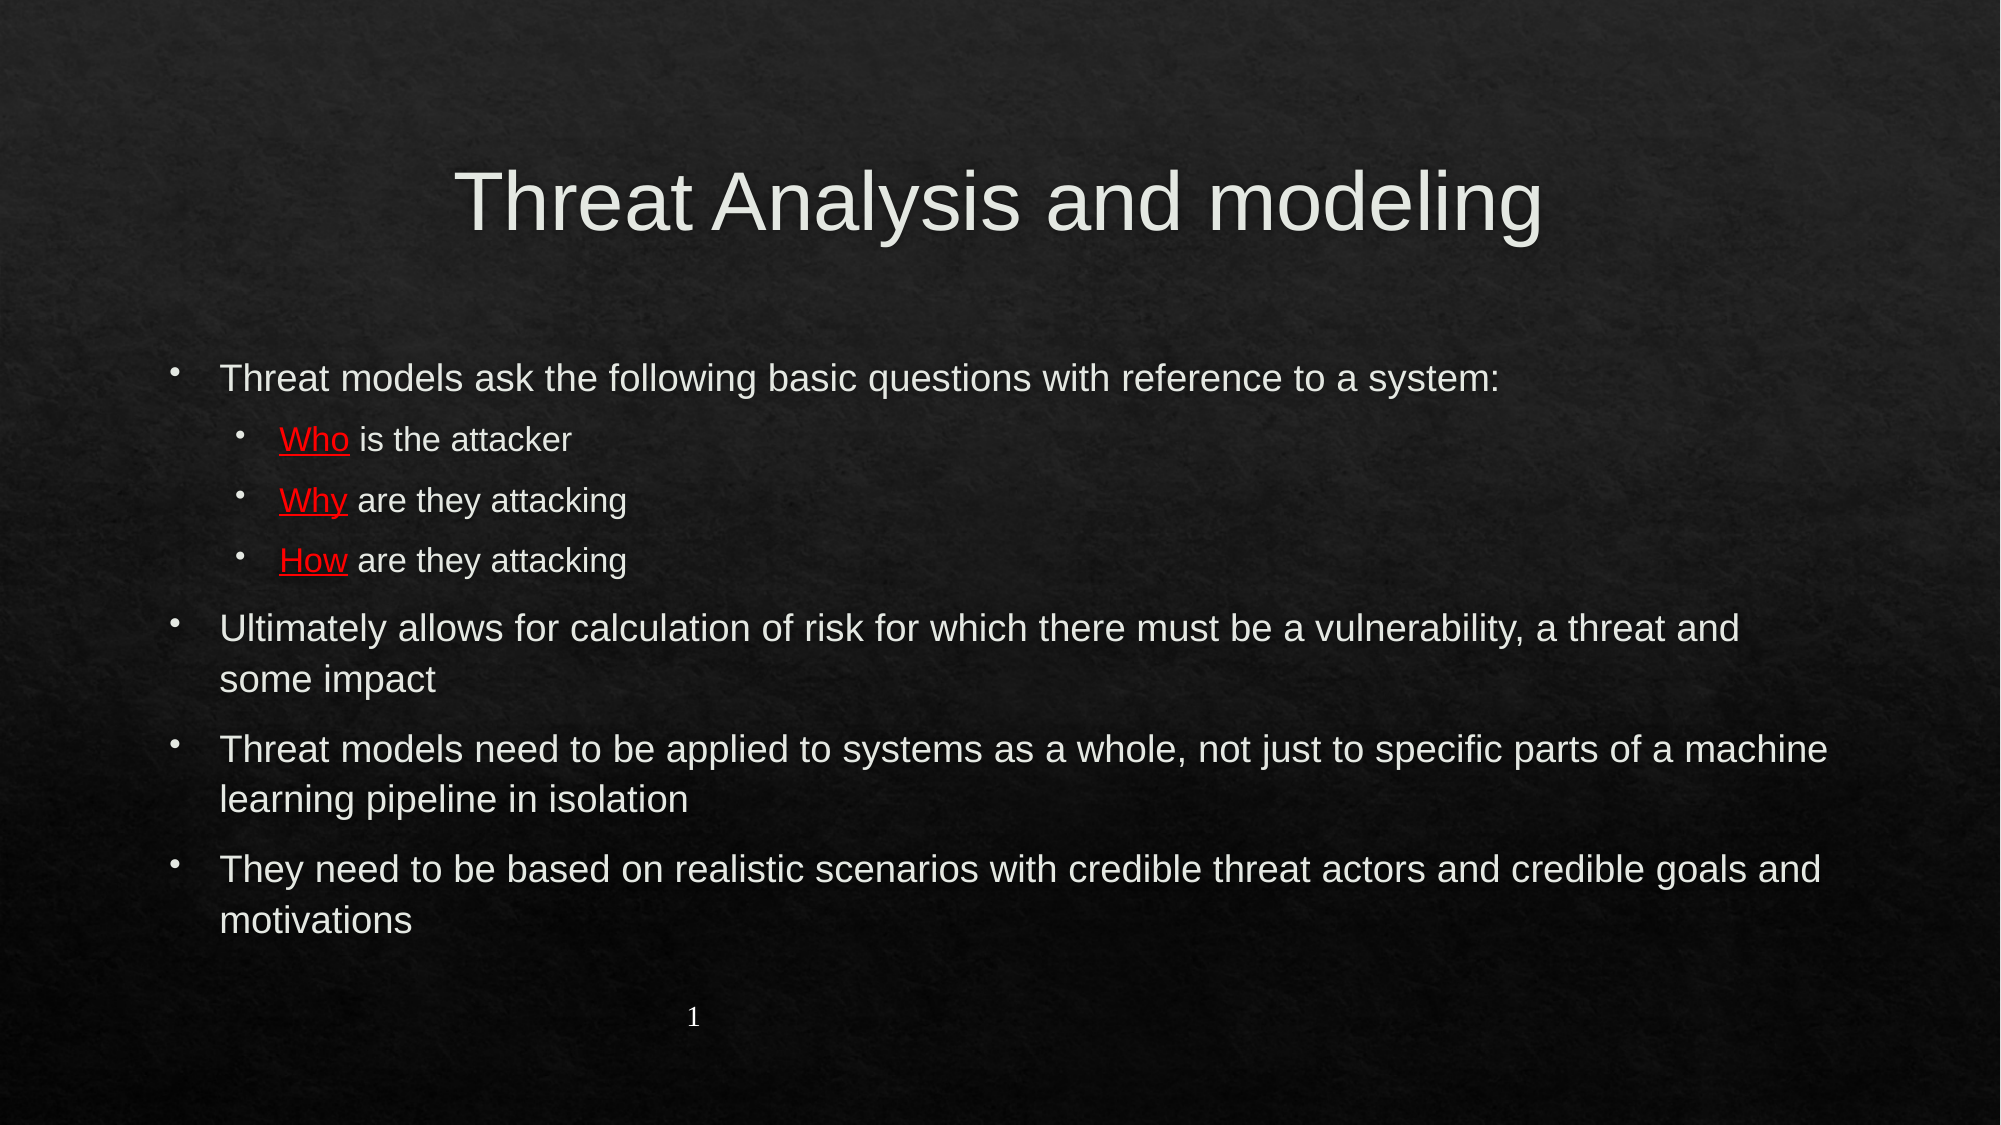

# Threat Analysis and modeling
Threat models ask the following basic questions with reference to a system:
Who is the attacker
Why are they attacking
How are they attacking
Ultimately allows for calculation of risk for which there must be a vulnerability, a threat and some impact
Threat models need to be applied to systems as a whole, not just to specific parts of a machine learning pipeline in isolation
They need to be based on realistic scenarios with credible threat actors and credible goals and motivations

1